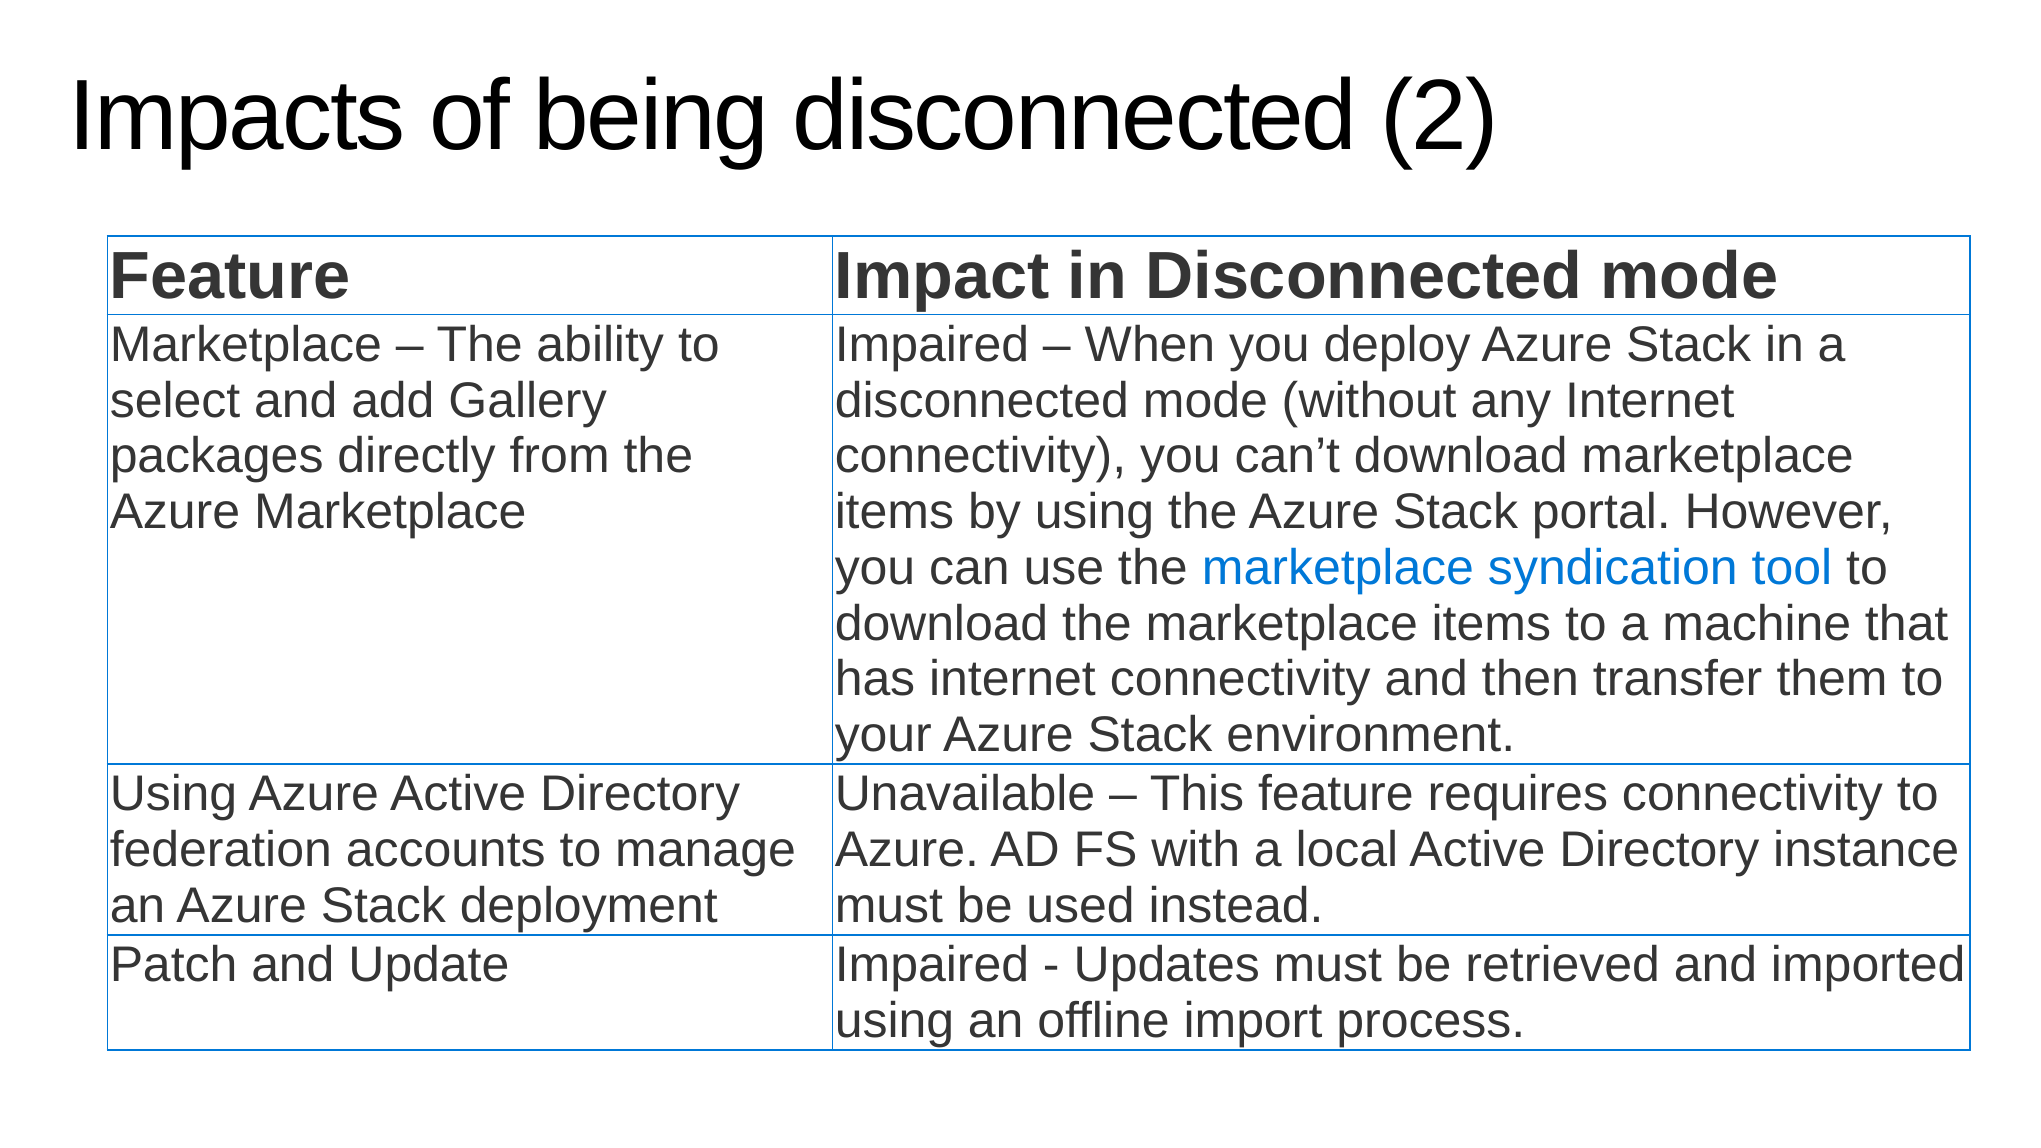

# Impacts of being disconnected (2)
| Feature | Impact in Disconnected mode |
| --- | --- |
| Marketplace – The ability to select and add Gallery packages directly from the Azure Marketplace | Impaired – When you deploy Azure Stack in a disconnected mode (without any Internet connectivity), you can’t download marketplace items by using the Azure Stack portal. However, you can use the marketplace syndication tool to download the marketplace items to a machine that has internet connectivity and then transfer them to your Azure Stack environment. |
| Using Azure Active Directory federation accounts to manage an Azure Stack deployment | Unavailable – This feature requires connectivity to Azure. AD FS with a local Active Directory instance must be used instead. |
| Patch and Update | Impaired - Updates must be retrieved and imported using an offline import process. |